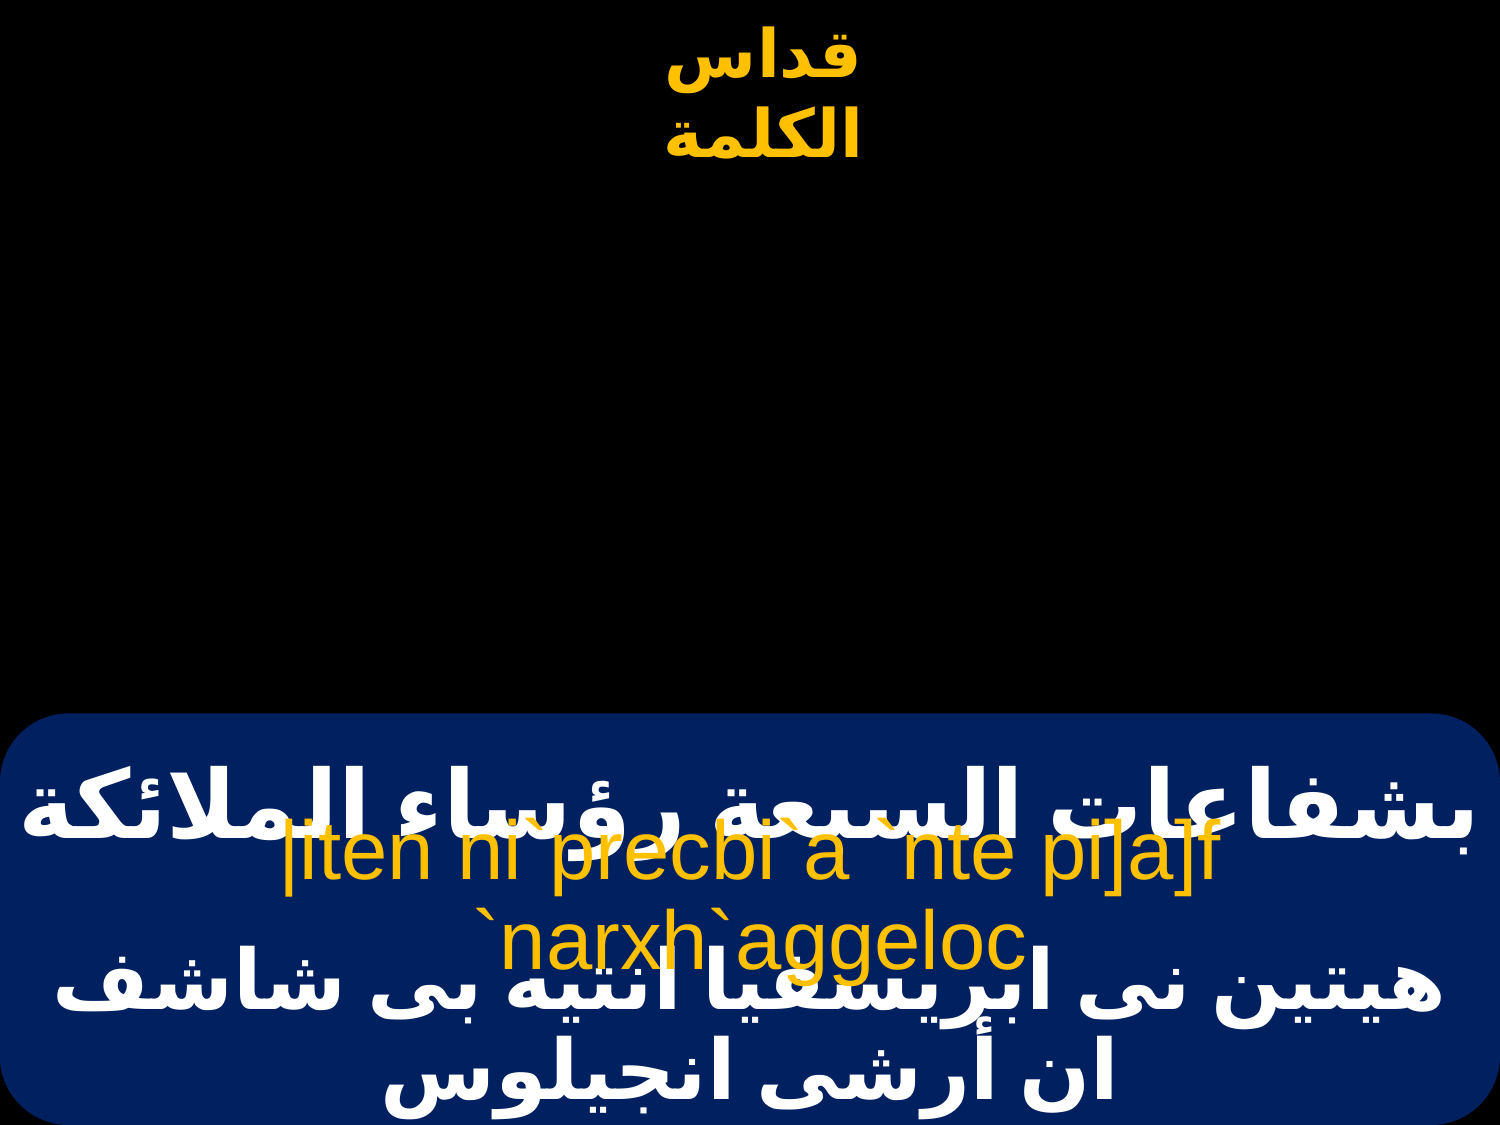

# بشفاعات السبعة رؤساء الملائكة
|iten ni`precbi`a `nte pi]a]f `narxh`aggeloc
هيتين نى ابريسفيا انتيه بى شاشف ان أرشى انجيلوس